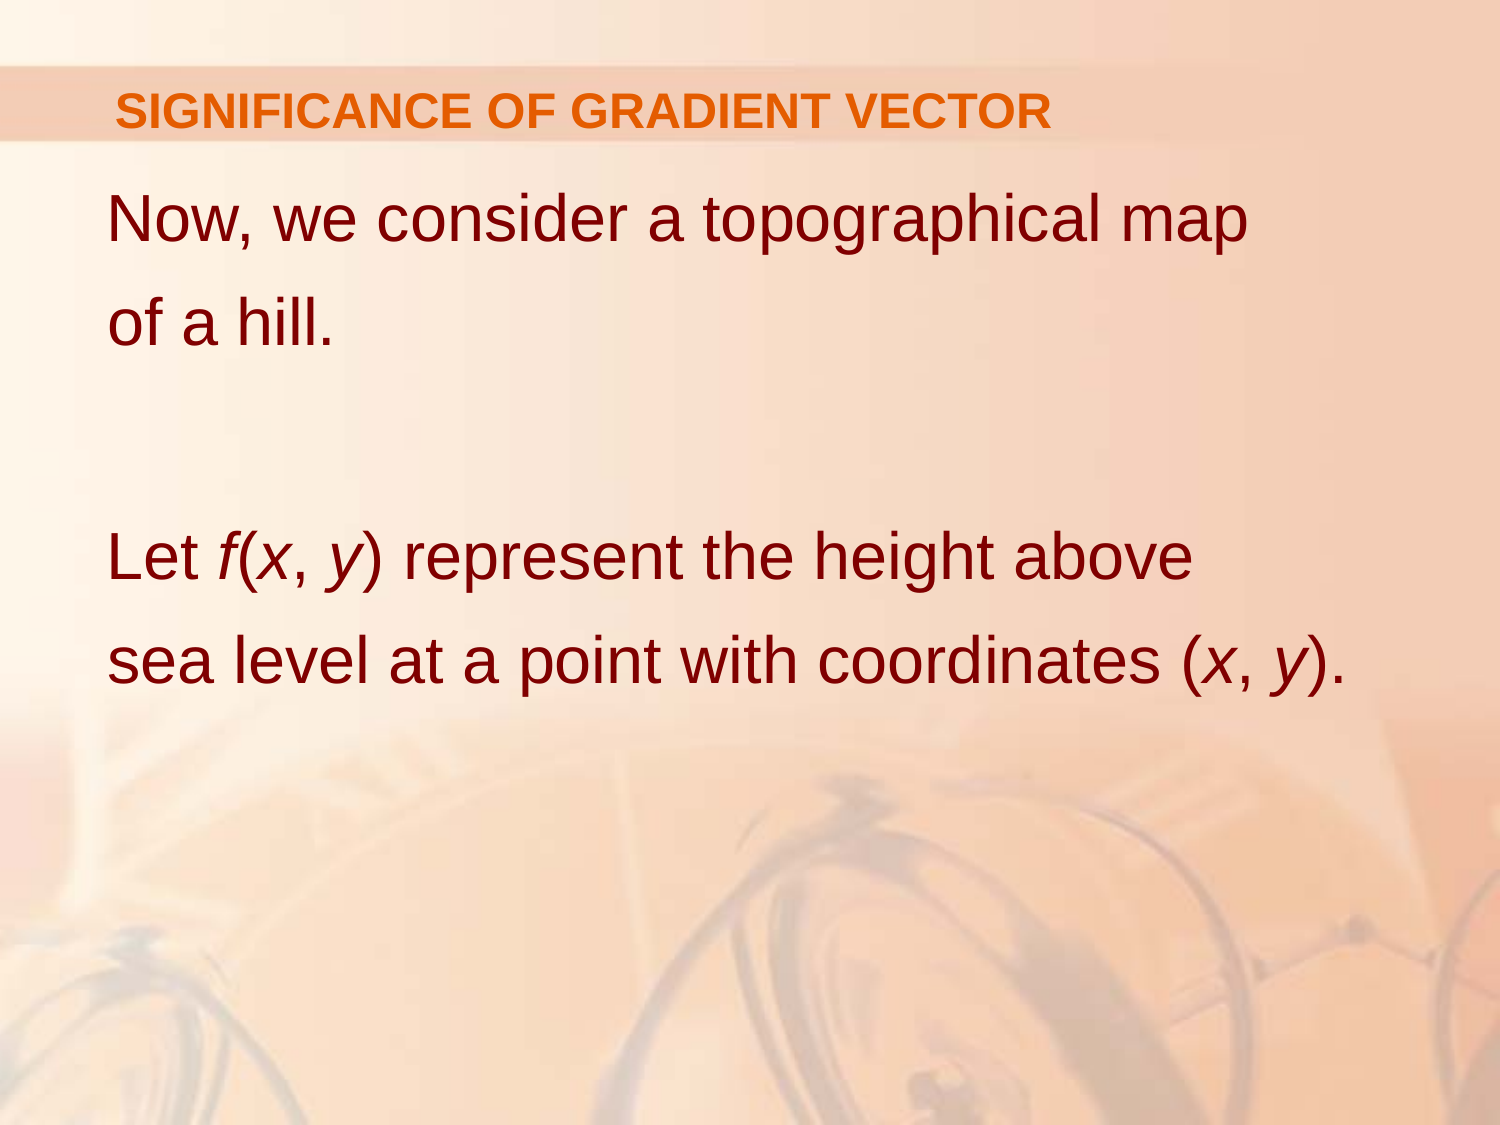

# SIGNIFICANCE OF GRADIENT VECTOR
Now, we consider a topographical map
of a hill.

Let f(x, y) represent the height above
sea level at a point with coordinates (x, y).